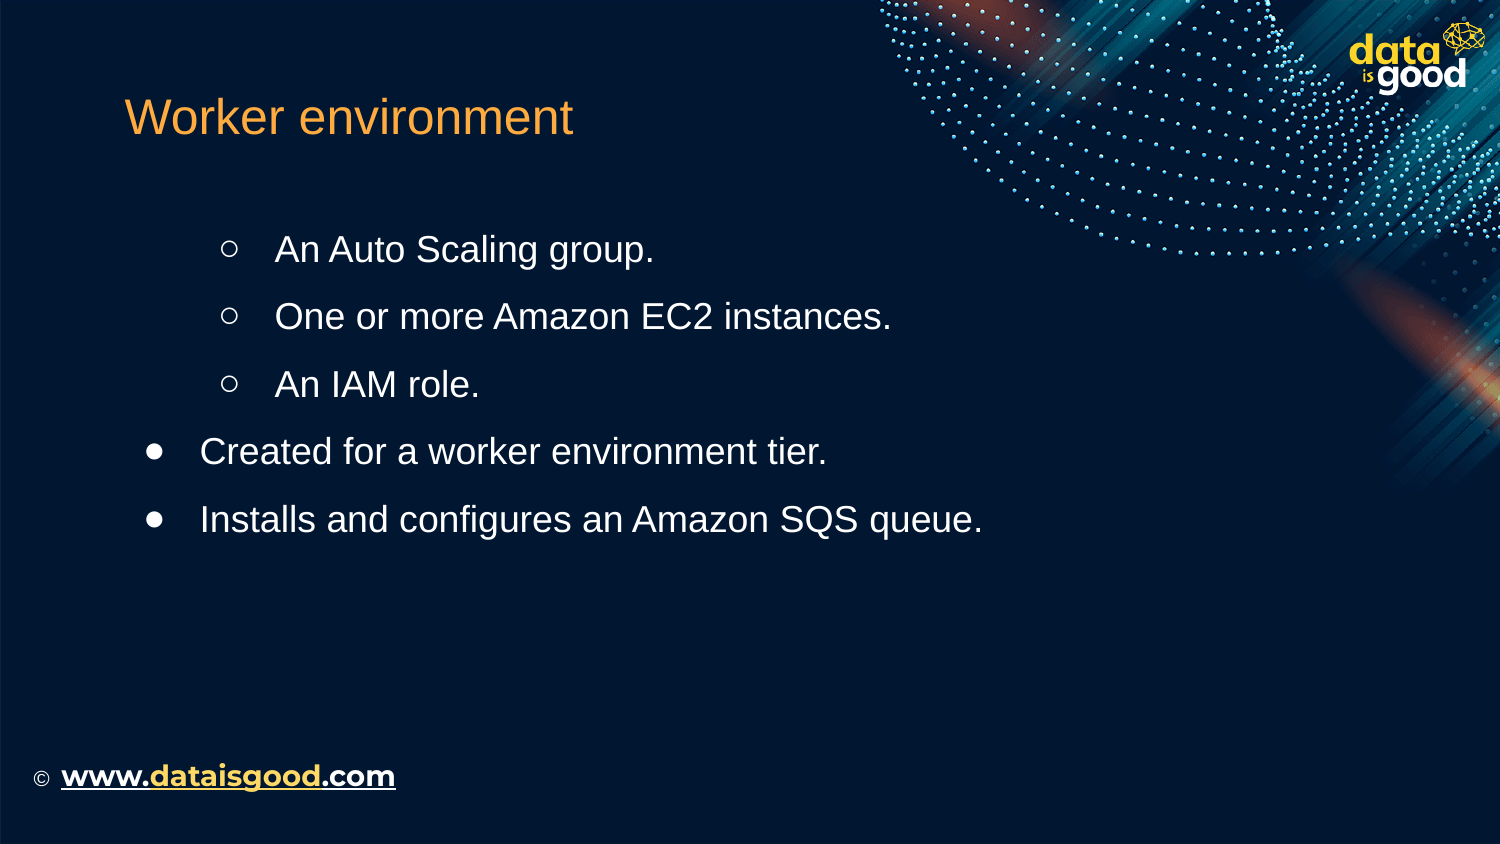

# Worker environment
An Auto Scaling group.
One or more Amazon EC2 instances.
An IAM role.
Created for a worker environment tier.
Installs and configures an Amazon SQS queue.